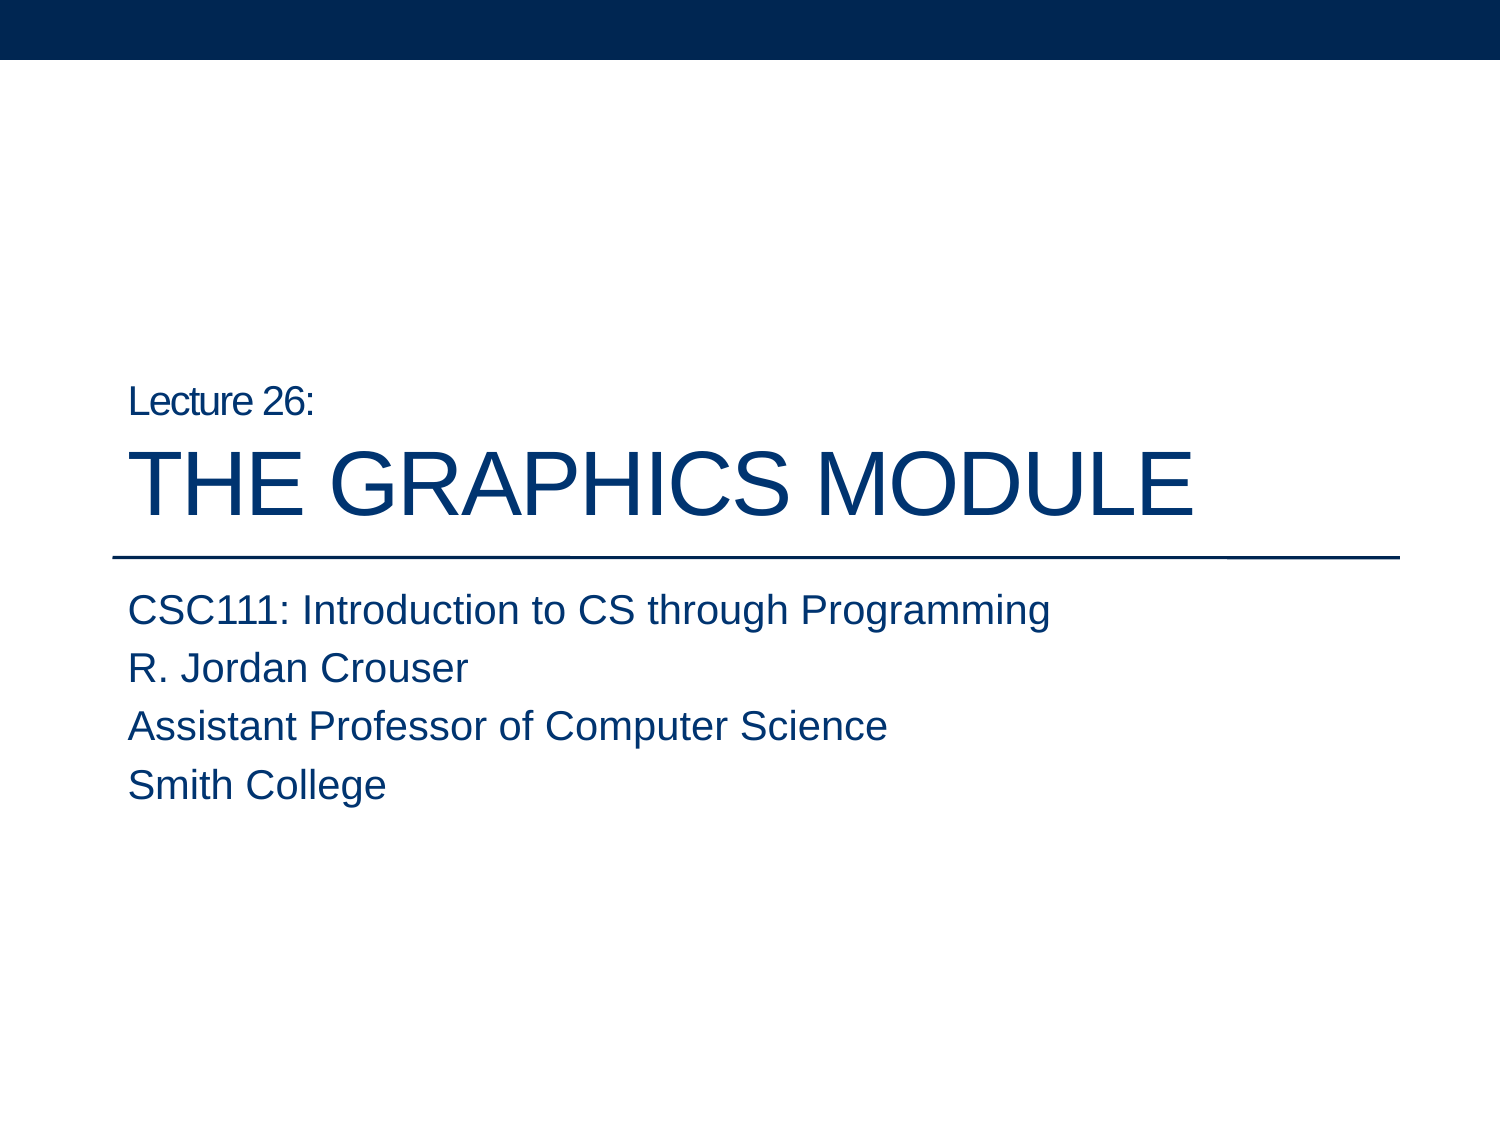

# Lecture 26: the graphics module
CSC111: Introduction to CS through Programming
R. Jordan Crouser
Assistant Professor of Computer Science
Smith College